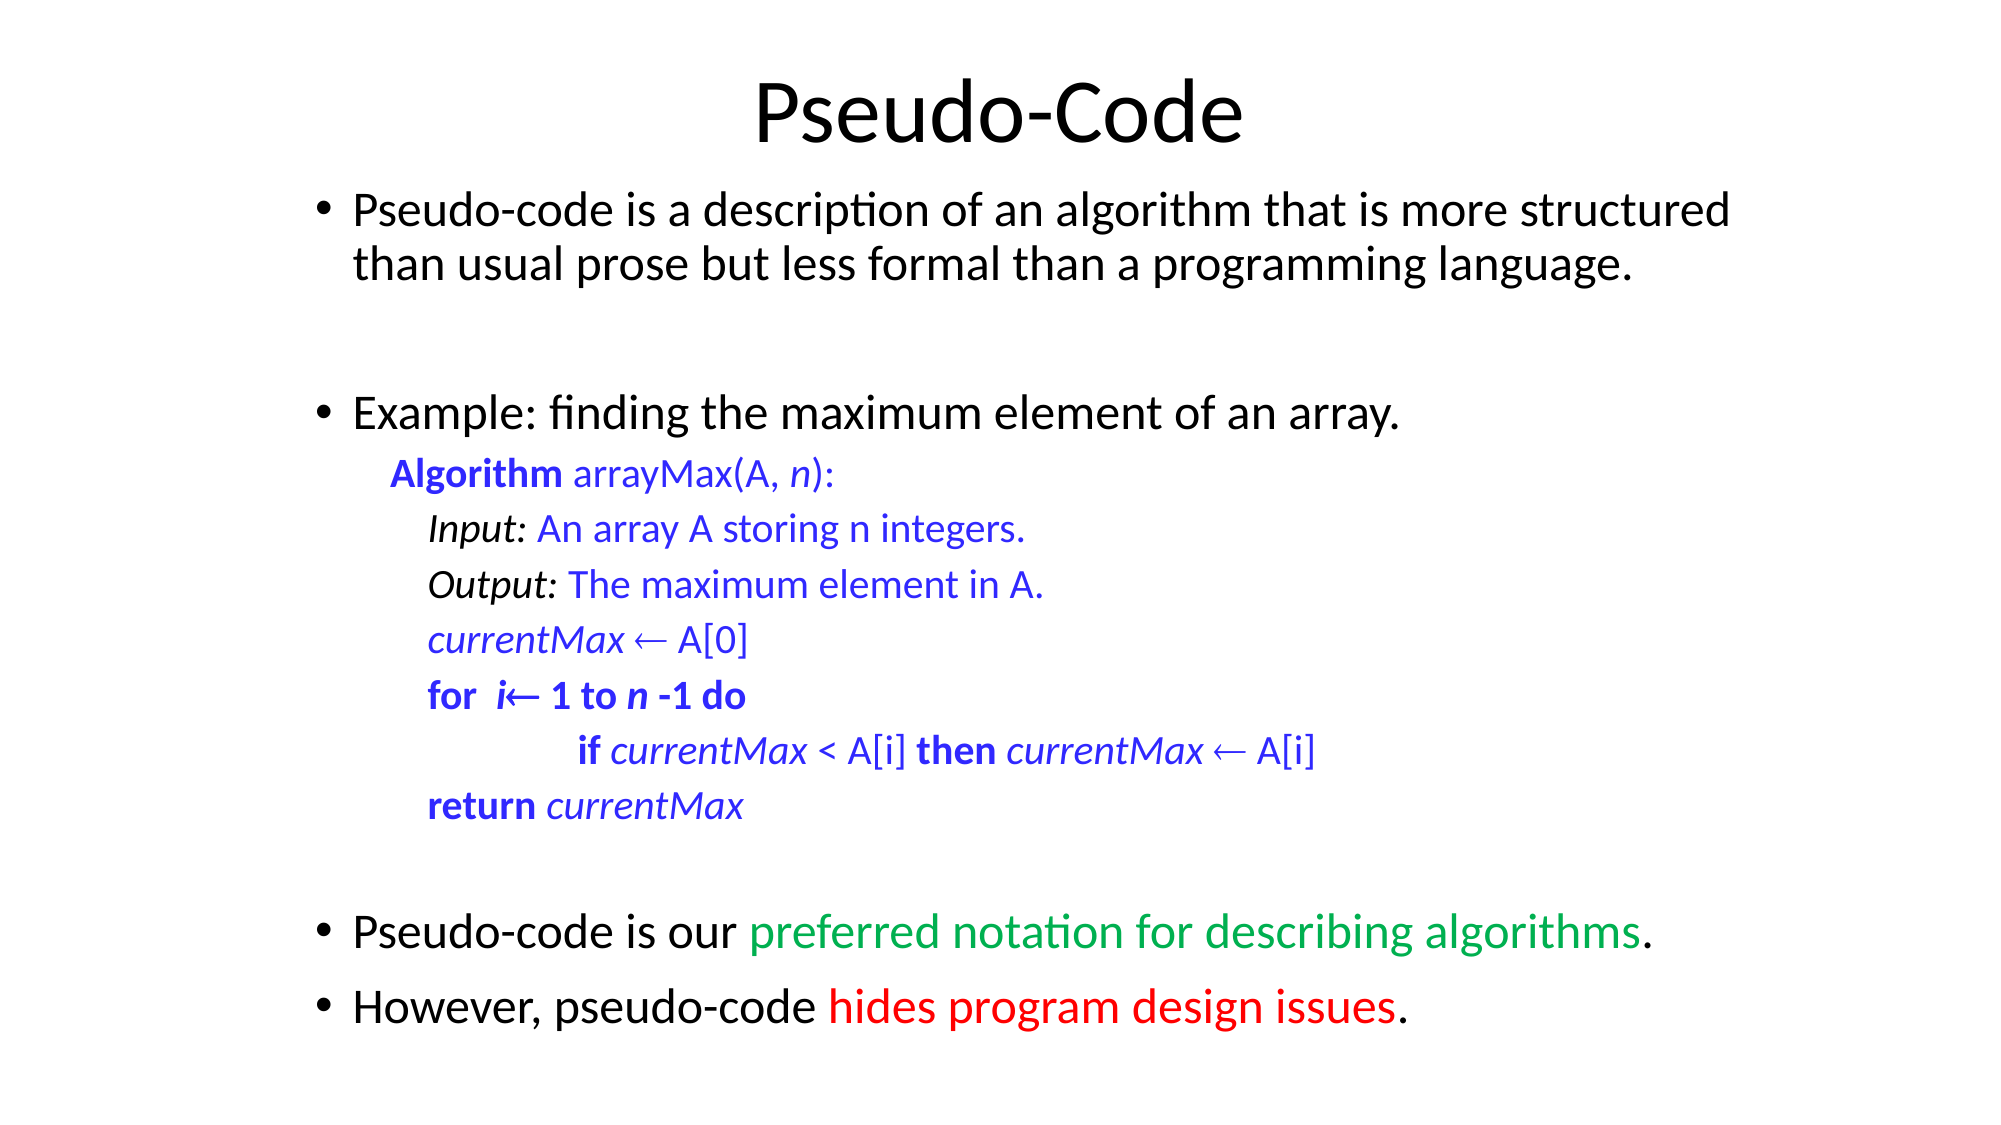

# Pseudo-Code
Pseudo-code is a description of an algorithm that is more structured than usual prose but less formal than a programming language.

Example: finding the maximum element of an array.
Algorithm arrayMax(A, n):
	Input: An array A storing n integers.
	Output: The maximum element in A.
	currentMax ← A[0]
	for  i← 1 to n -1 do
		if currentMax < A[i] then currentMax ← A[i]
	return currentMax

Pseudo-code is our preferred notation for describing algorithms.
However, pseudo-code hides program design issues.